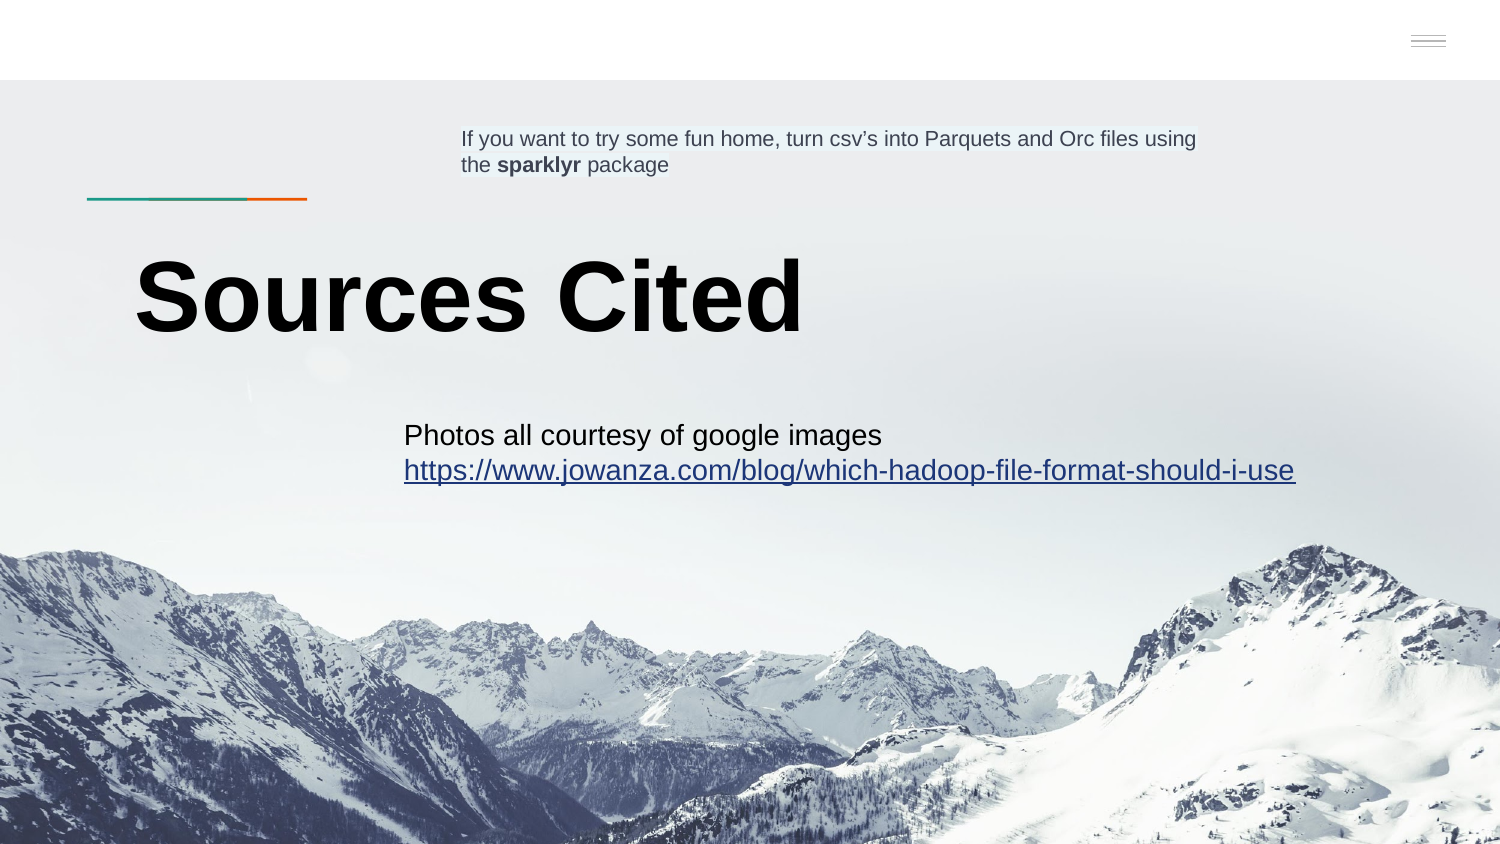

If you want to try some fun home, turn csv’s into Parquets and Orc files using the sparklyr package
# Sources Cited

Photos all courtesy of google images
https://www.jowanza.com/blog/which-hadoop-file-format-should-i-use